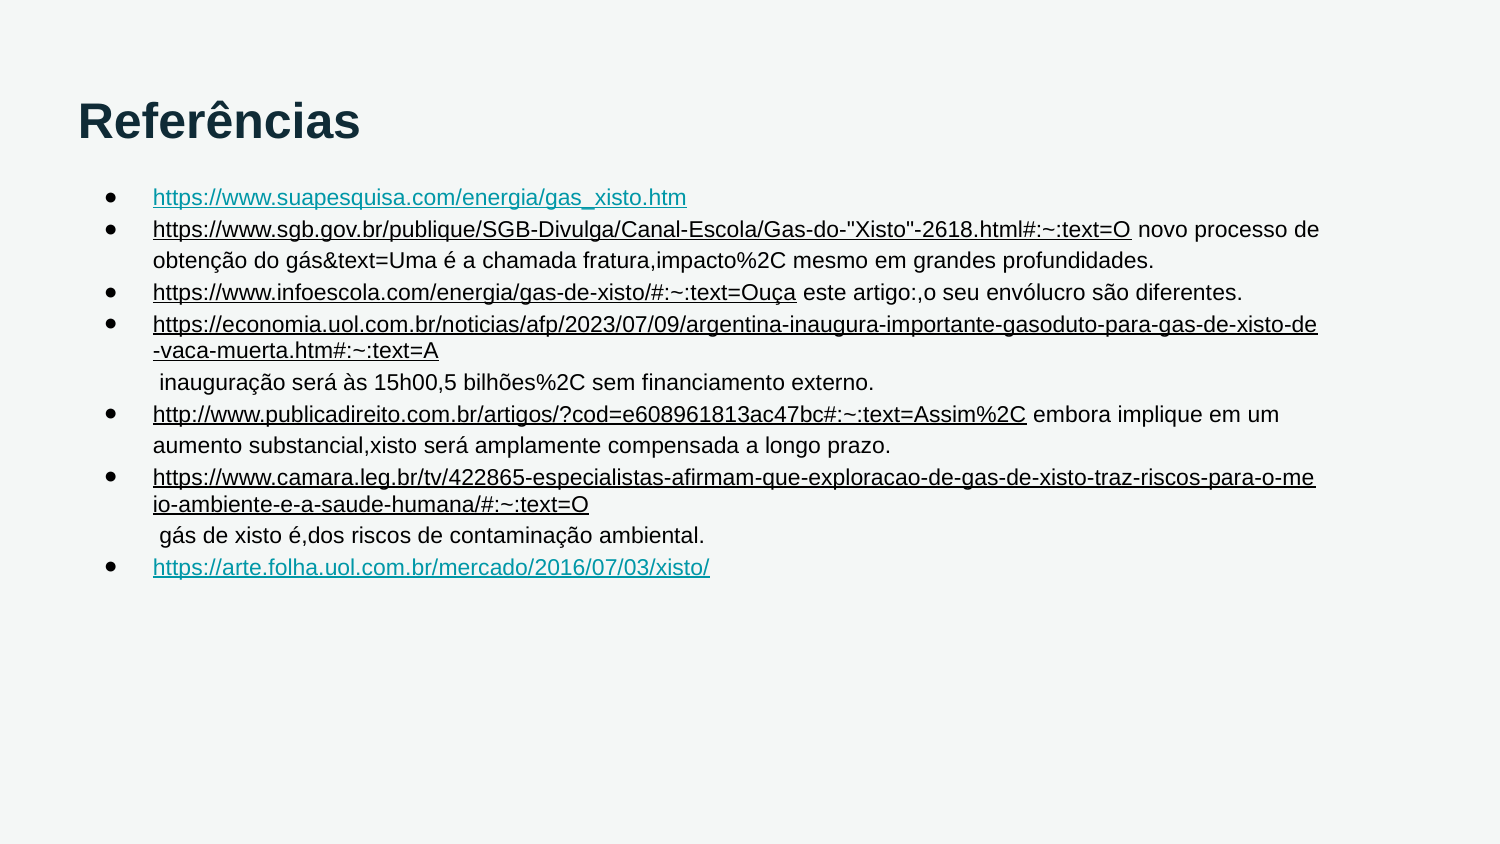

# Referências
https://www.suapesquisa.com/energia/gas_xisto.htm
https://www.sgb.gov.br/publique/SGB-Divulga/Canal-Escola/Gas-do-"Xisto"-2618.html#:~:text=O novo processo de obtenção do gás&text=Uma é a chamada fratura,impacto%2C mesmo em grandes profundidades.
https://www.infoescola.com/energia/gas-de-xisto/#:~:text=Ouça este artigo:,o seu envólucro são diferentes.
https://economia.uol.com.br/noticias/afp/2023/07/09/argentina-inaugura-importante-gasoduto-para-gas-de-xisto-de-vaca-muerta.htm#:~:text=A inauguração será às 15h00,5 bilhões%2C sem financiamento externo.
http://www.publicadireito.com.br/artigos/?cod=e608961813ac47bc#:~:text=Assim%2C embora implique em um aumento substancial,xisto será amplamente compensada a longo prazo.
https://www.camara.leg.br/tv/422865-especialistas-afirmam-que-exploracao-de-gas-de-xisto-traz-riscos-para-o-meio-ambiente-e-a-saude-humana/#:~:text=O gás de xisto é,dos riscos de contaminação ambiental.
https://arte.folha.uol.com.br/mercado/2016/07/03/xisto/